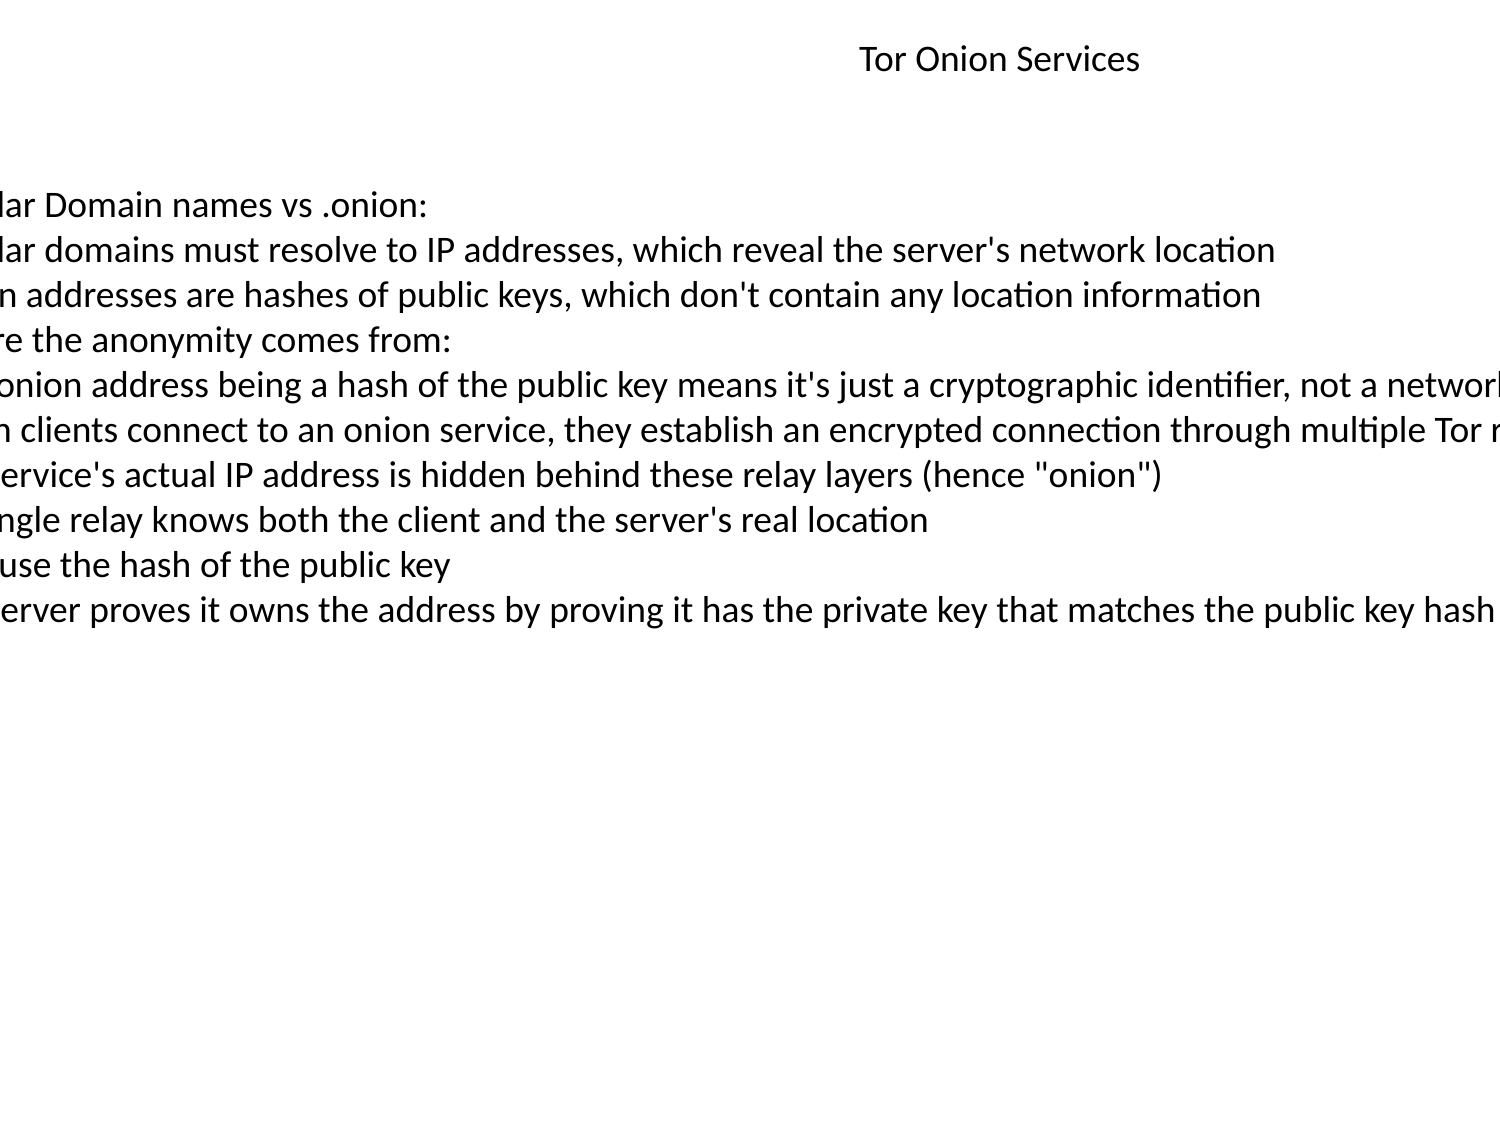

Tor Onion Services
Regular Domain names vs .onion:
Regular domains must resolve to IP addresses, which reveal the server's network location
.onion addresses are hashes of public keys, which don't contain any location information
Where the anonymity comes from:
The .onion address being a hash of the public key means it's just a cryptographic identifier, not a network location
When clients connect to an onion service, they establish an encrypted connection through multiple Tor relays (detailed in the following slides)
The service's actual IP address is hidden behind these relay layers (hence "onion")
No single relay knows both the client and the server's real location
Why use the hash of the public key
The server proves it owns the address by proving it has the private key that matches the public key hash